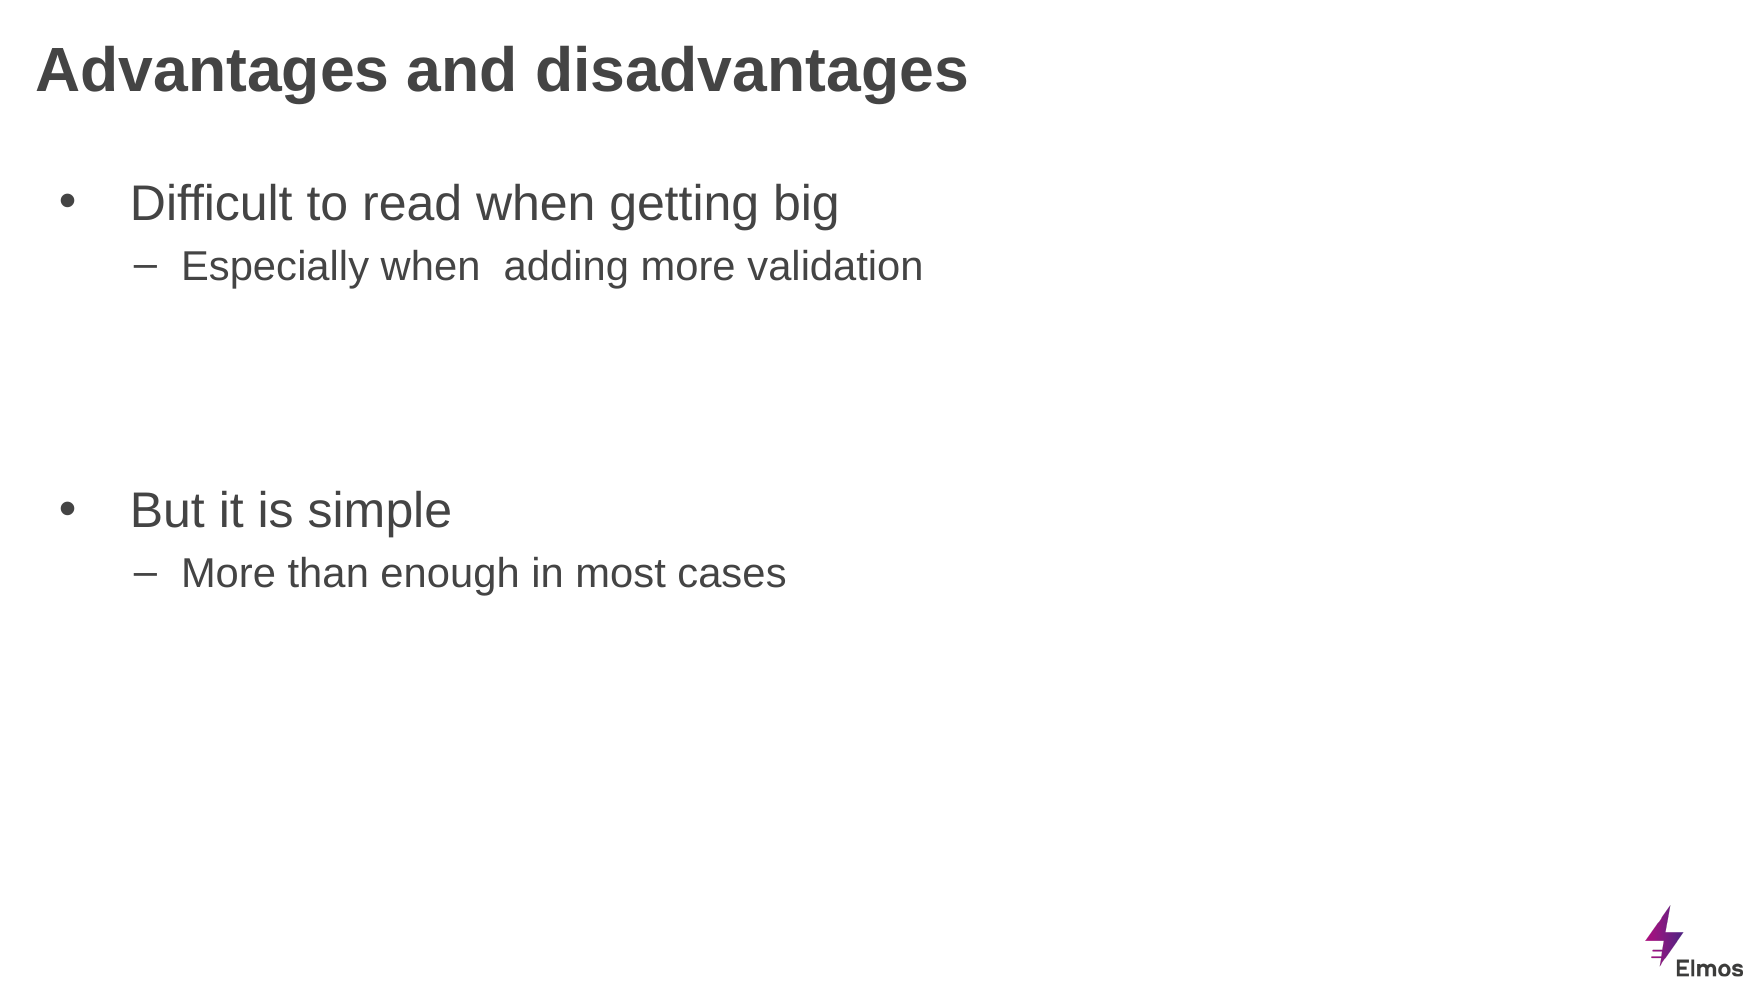

# Advantages and disadvantages
Difficult to read when getting big
Especially when  adding more validation

But it is simple
More than enough in most cases